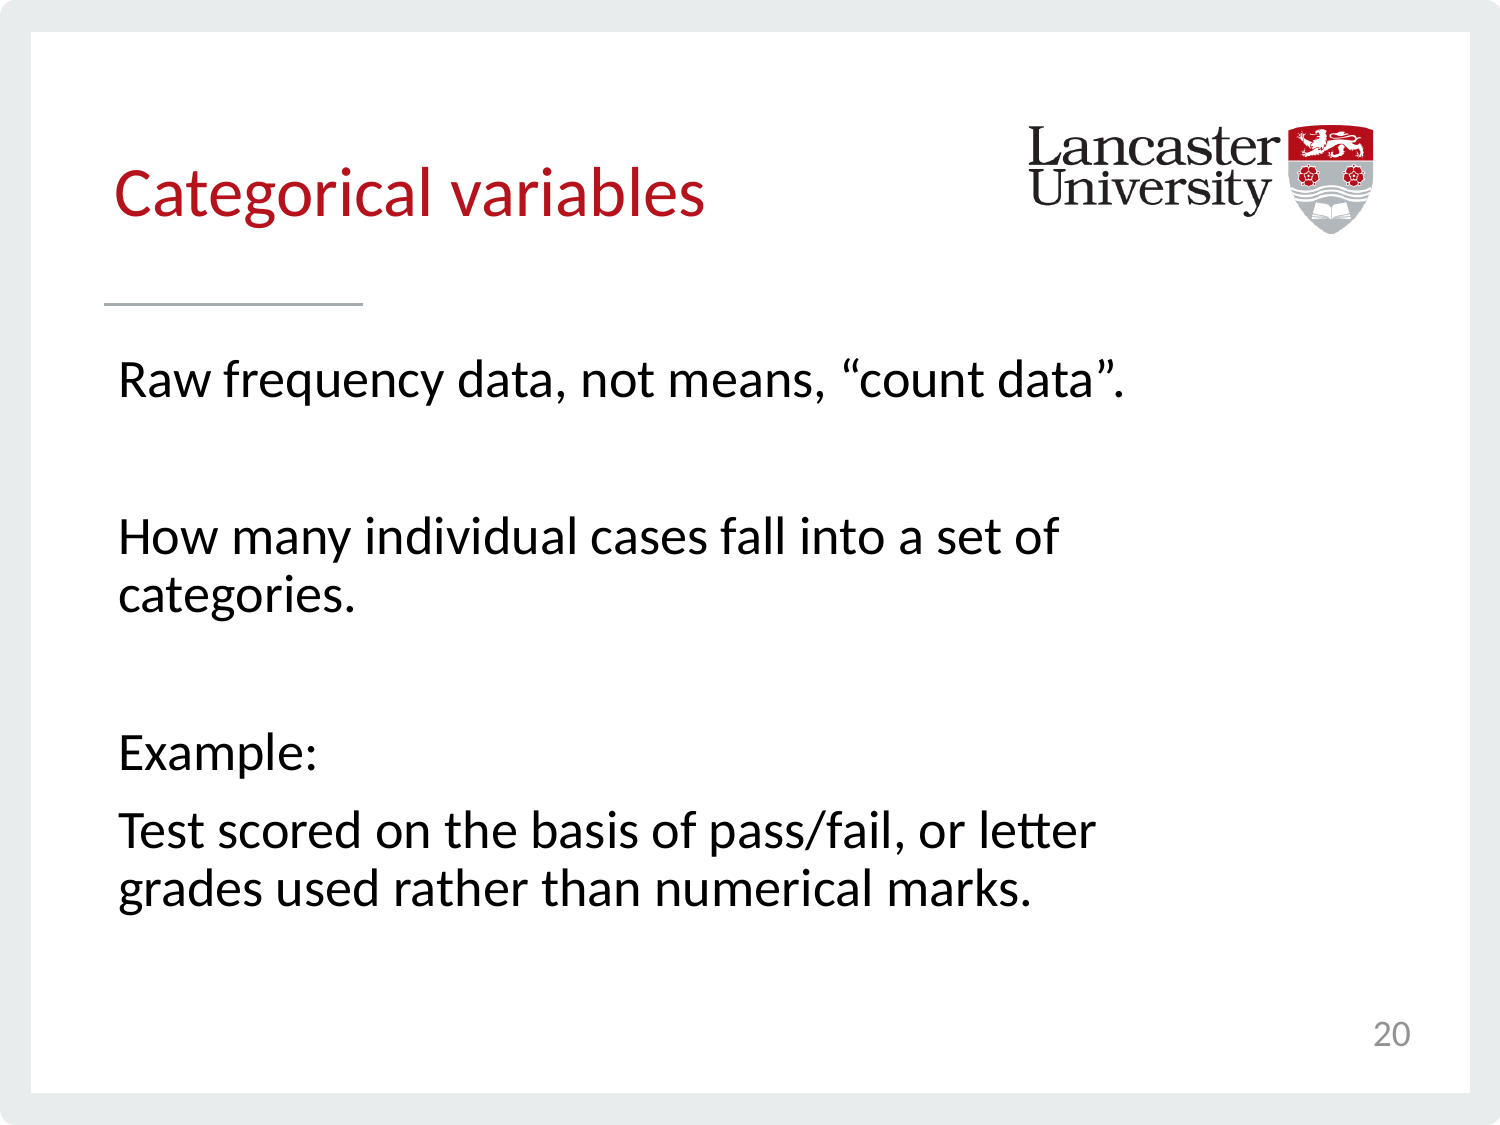

# Categorical variables
Raw frequency data, not means, “count data”.

How many individual cases fall into a set of categories.

Example:
Test scored on the basis of pass/fail, or letter grades used rather than numerical marks.

20